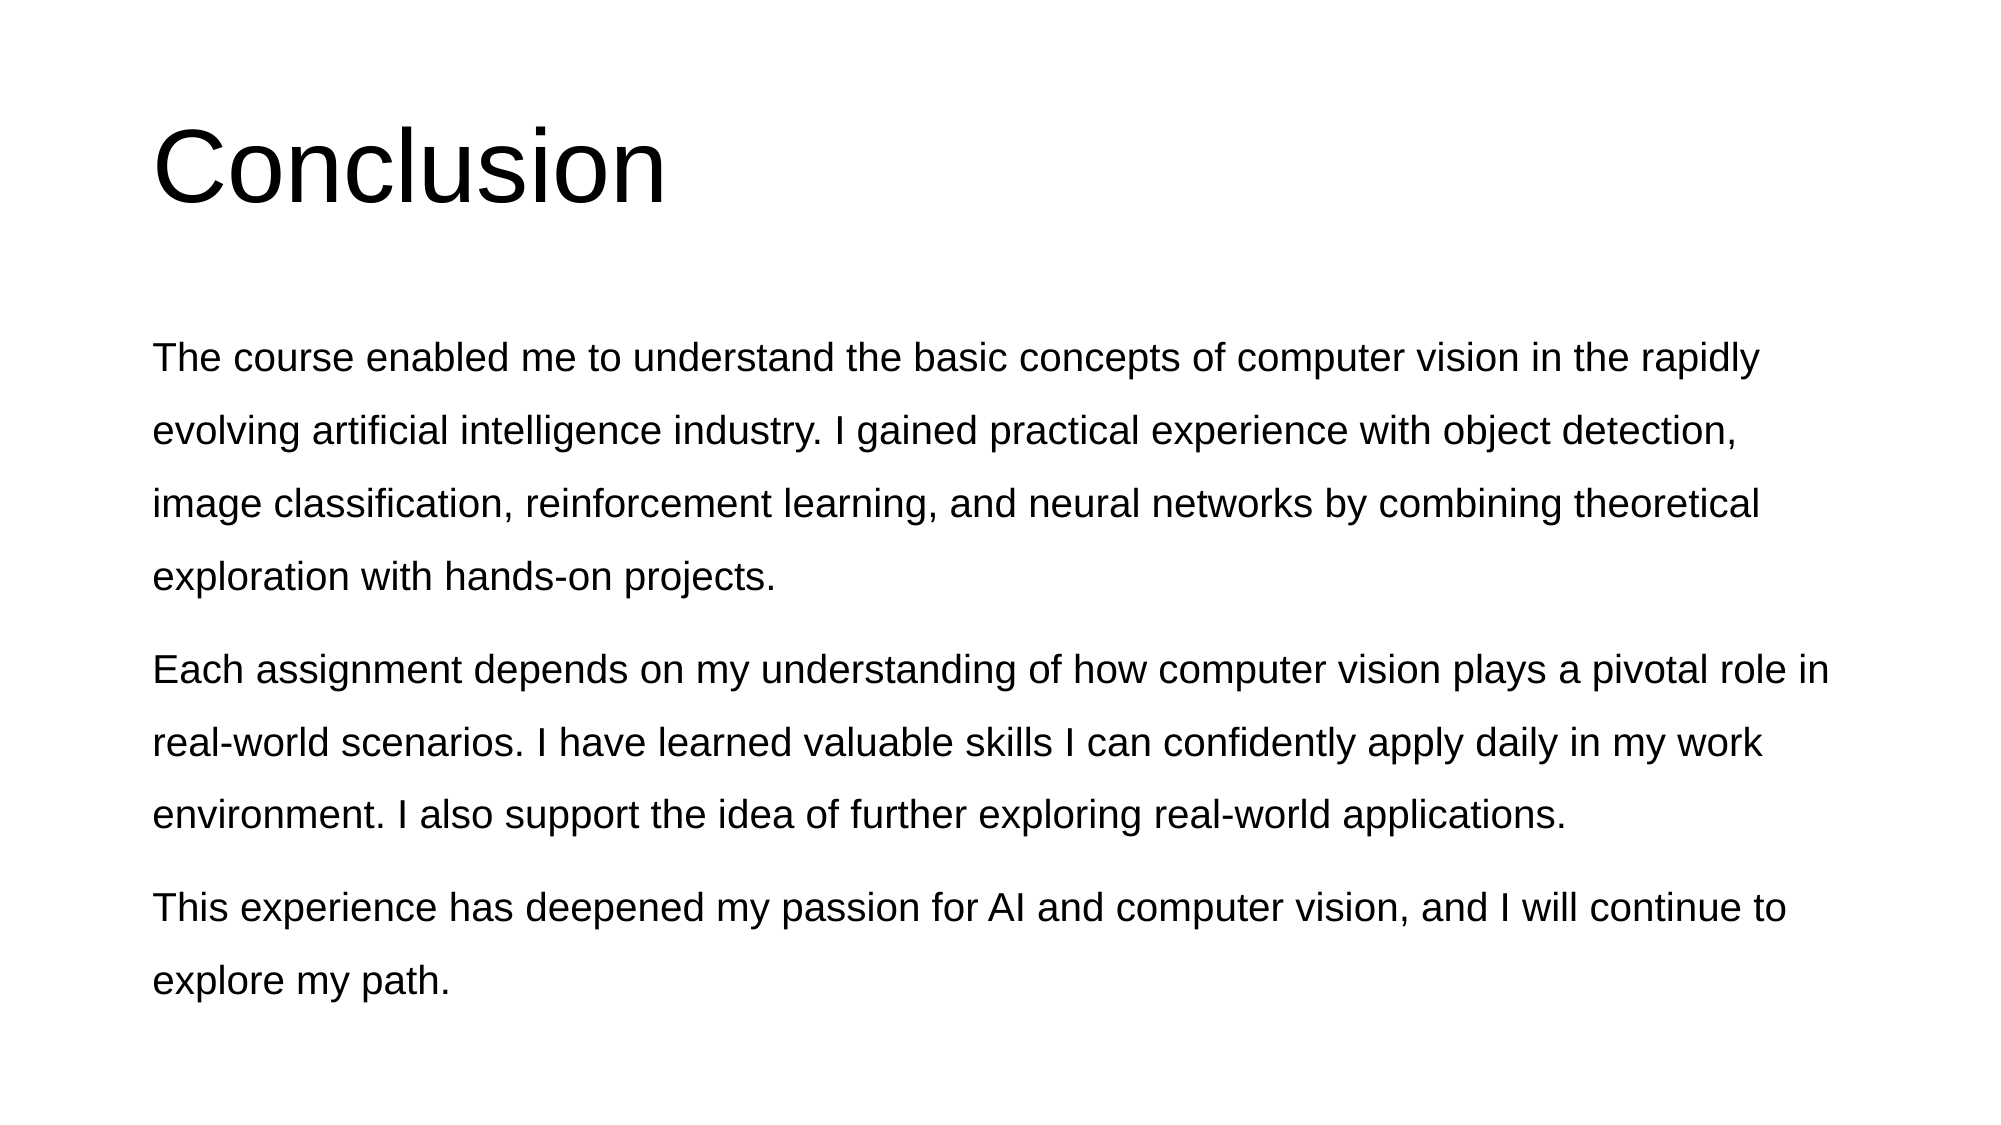

# Conclusion
The course enabled me to understand the basic concepts of computer vision in the rapidly evolving artificial intelligence industry. I gained practical experience with object detection, image classification, reinforcement learning, and neural networks by combining theoretical exploration with hands-on projects.
Each assignment depends on my understanding of how computer vision plays a pivotal role in real-world scenarios. I have learned valuable skills I can confidently apply daily in my work environment. I also support the idea of further exploring real-world applications.
This experience has deepened my passion for AI and computer vision, and I will continue to explore my path.